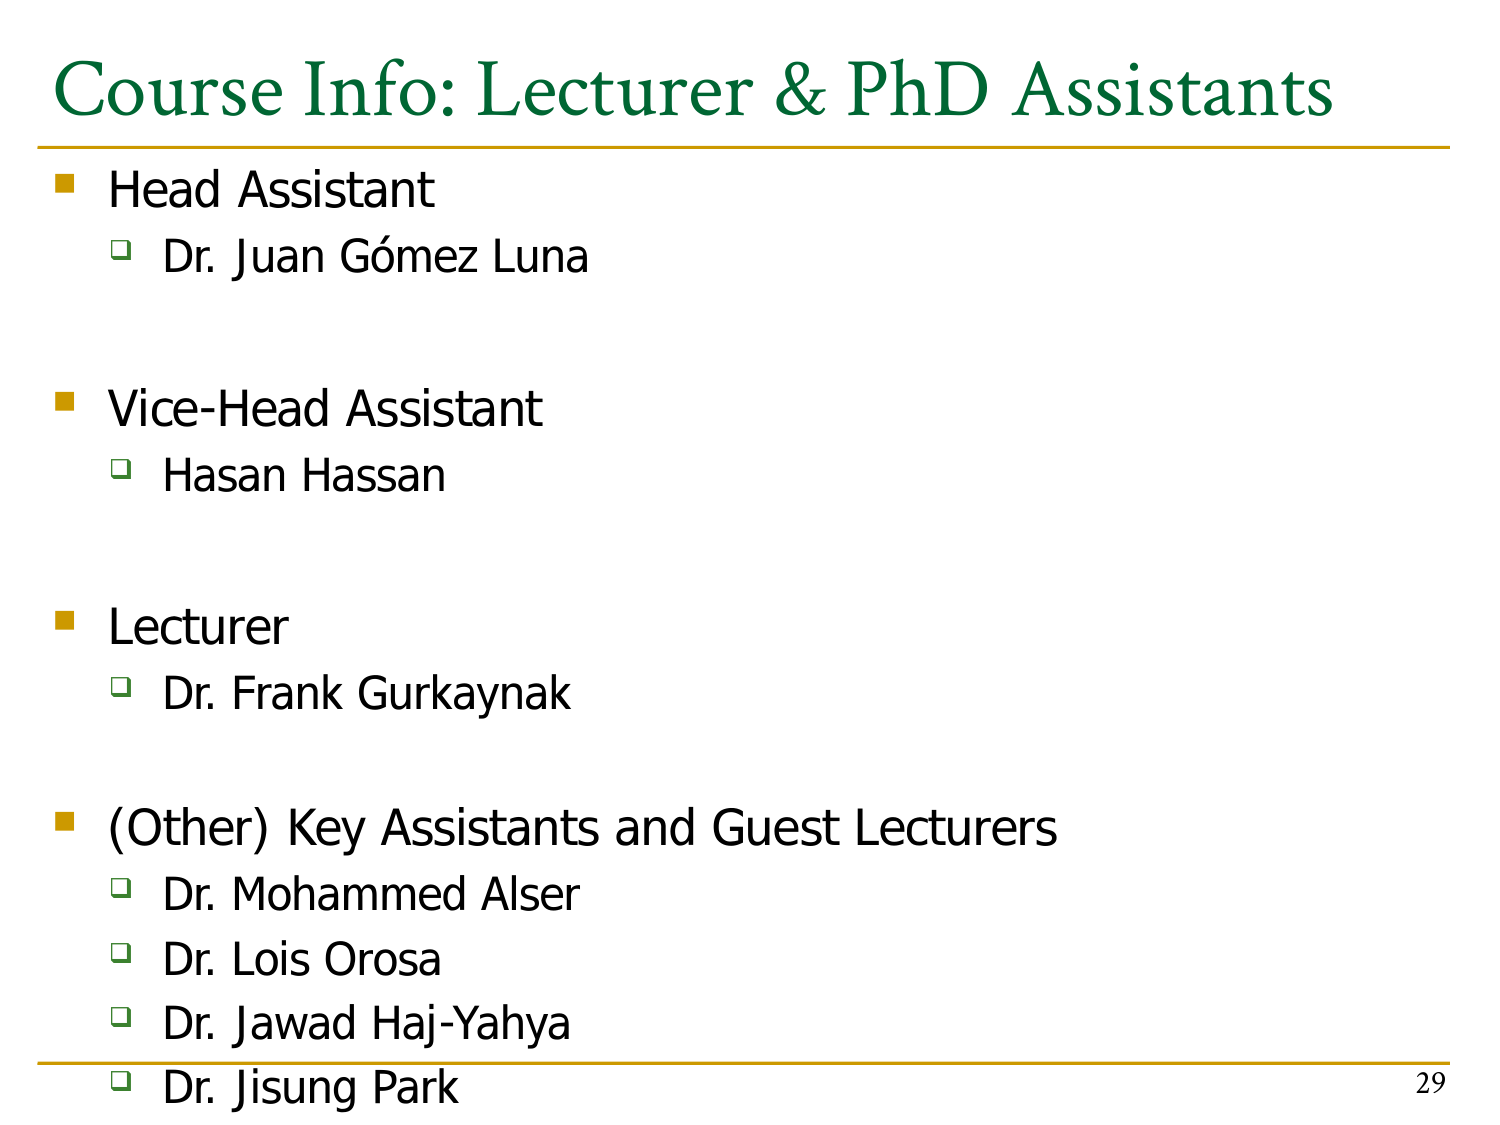

# Course Info: Lecturer & PhD Assistants
Head Assistant
Dr. Juan Gómez Luna

Vice-Head Assistant
Hasan Hassan

Lecturer
Dr. Frank Gurkaynak

(Other) Key Assistants and Guest Lecturers
Dr. Mohammed Alser
Dr. Lois Orosa
Dr. Jawad Haj-Yahya
Dr. Jisung Park

29